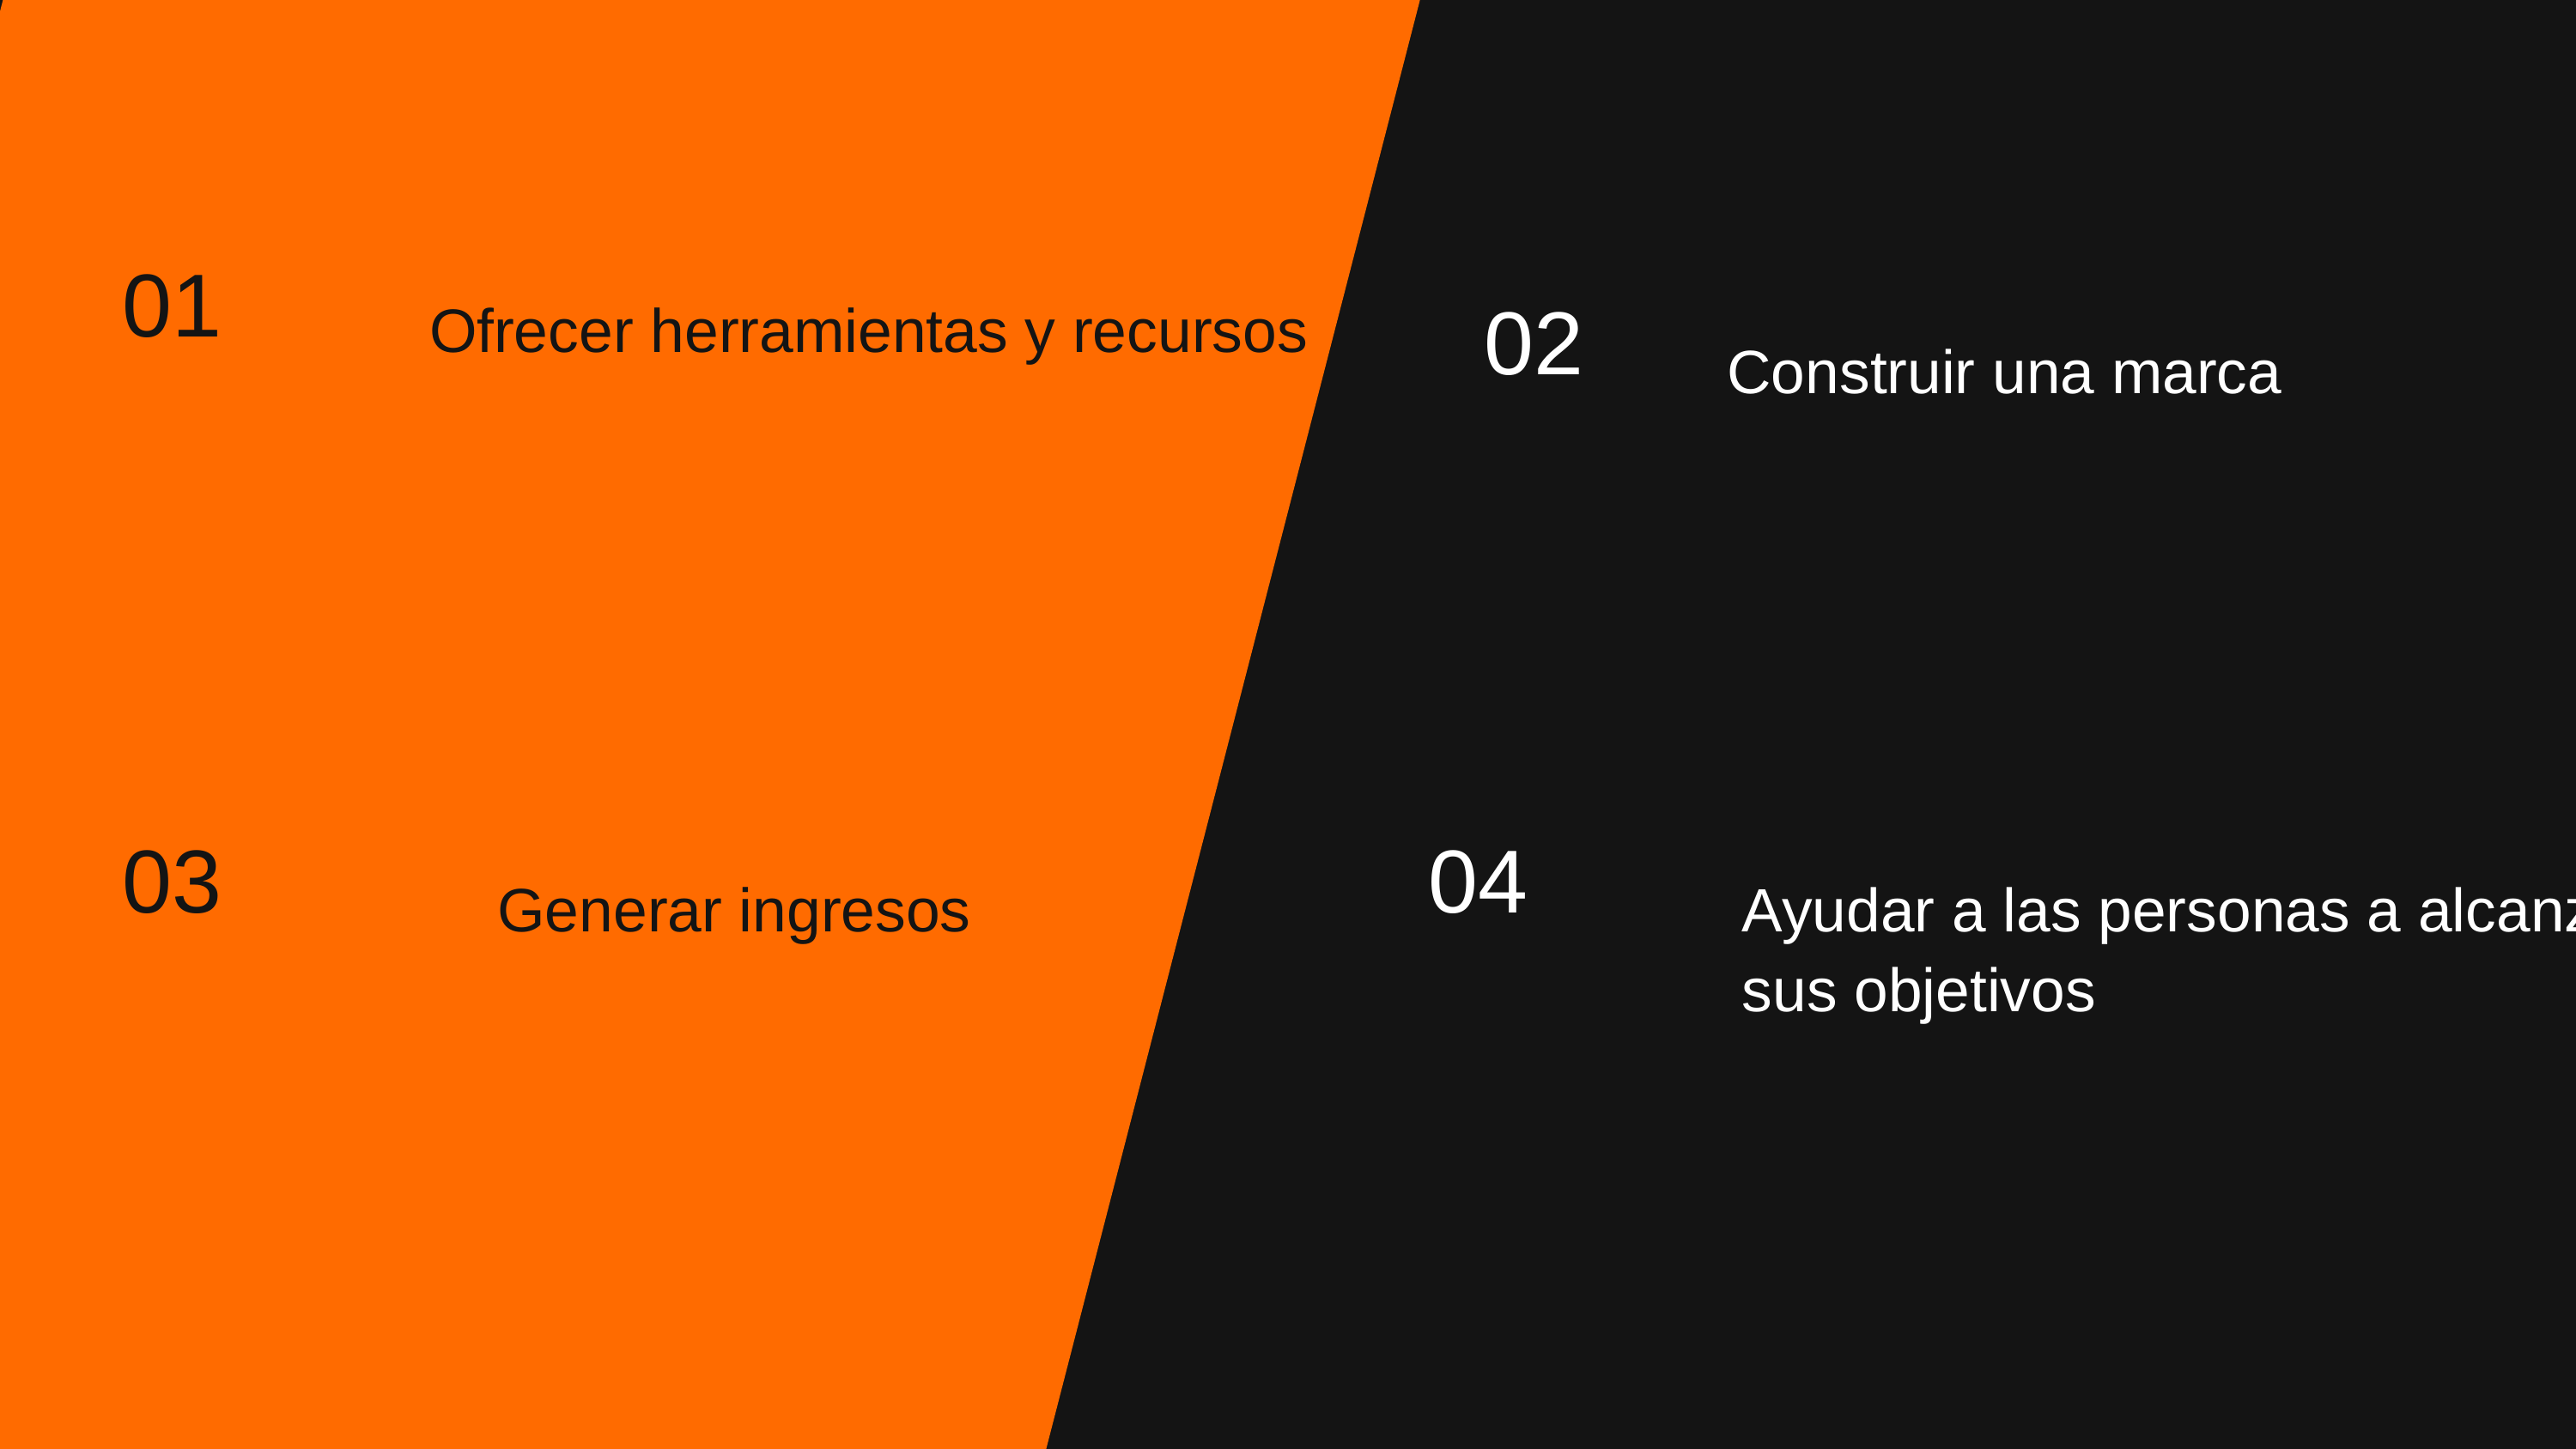

01
Ofrecer herramientas y recursos
02
Construir una marca
03
Generar ingresos
04
Ayudar a las personas a alcanzar sus objetivos